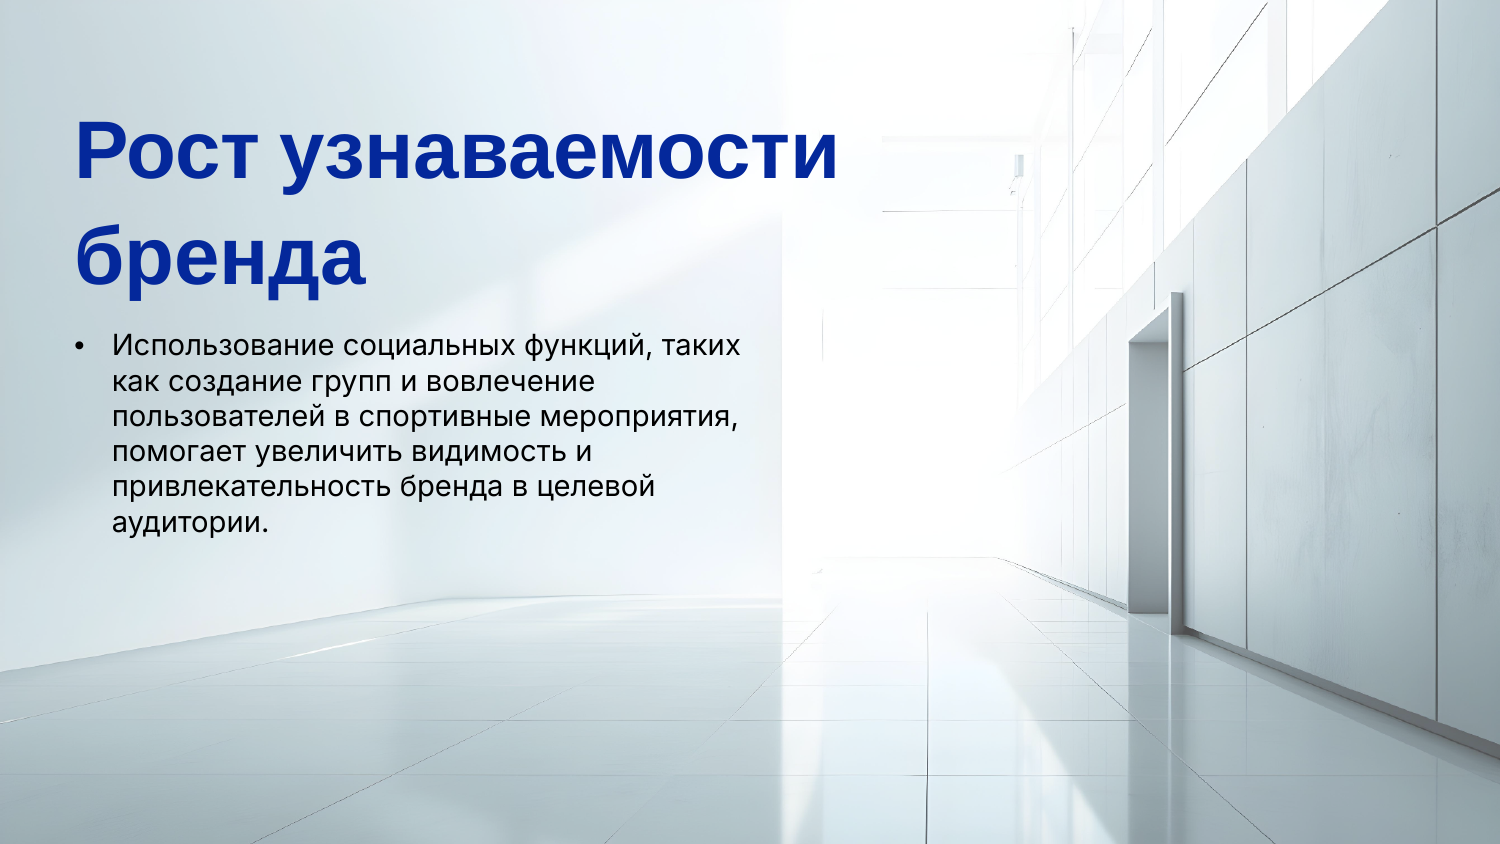

Рост узнаваемости бренда
# Использование социальных функций, таких как создание групп и вовлечение пользователей в спортивные мероприятия, помогает увеличить видимость и привлекательность бренда в целевой аудитории.